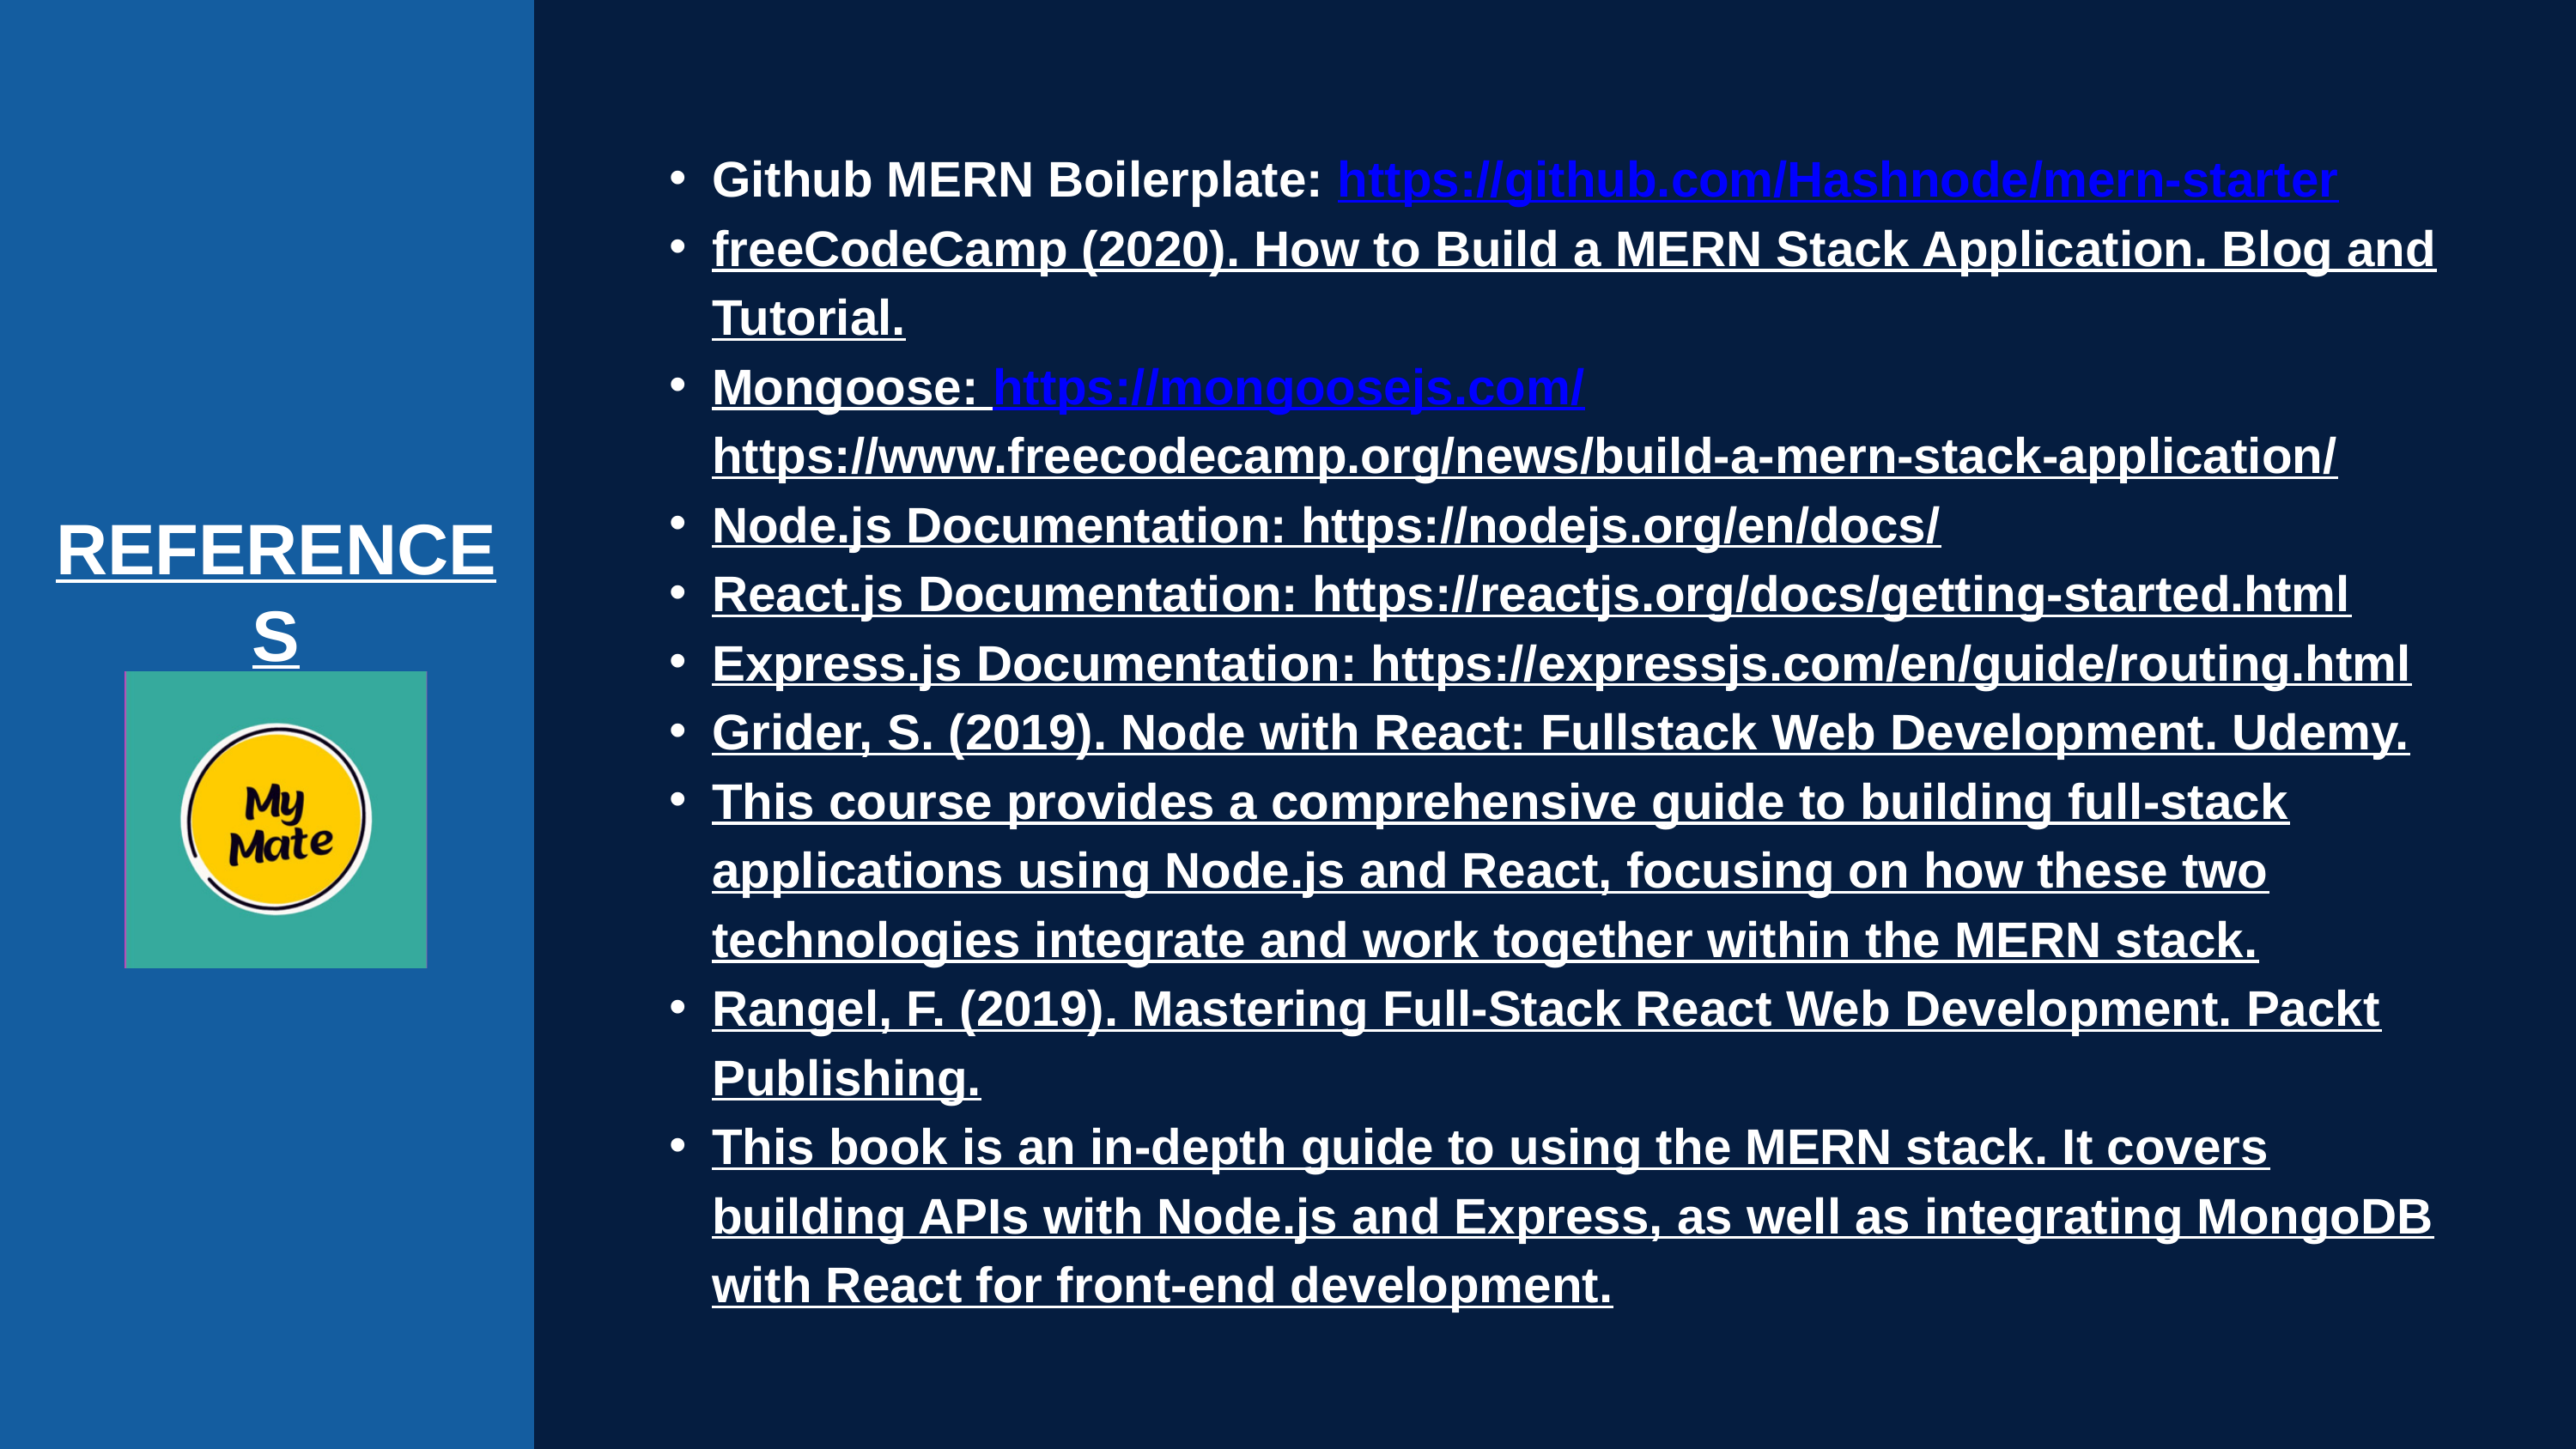

Github MERN Boilerplate: https://github.com/Hashnode/mern-starter
freeCodeCamp (2020). How to Build a MERN Stack Application. Blog and Tutorial.
Mongoose: https://mongoosejs.com/ https://www.freecodecamp.org/news/build-a-mern-stack-application/
Node.js Documentation: https://nodejs.org/en/docs/
React.js Documentation: https://reactjs.org/docs/getting-started.html
Express.js Documentation: https://expressjs.com/en/guide/routing.html
Grider, S. (2019). Node with React: Fullstack Web Development. Udemy.
This course provides a comprehensive guide to building full-stack applications using Node.js and React, focusing on how these two technologies integrate and work together within the MERN stack.
Rangel, F. (2019). Mastering Full-Stack React Web Development. Packt Publishing.
This book is an in-depth guide to using the MERN stack. It covers building APIs with Node.js and Express, as well as integrating MongoDB with React for front-end development.

REFERENCES